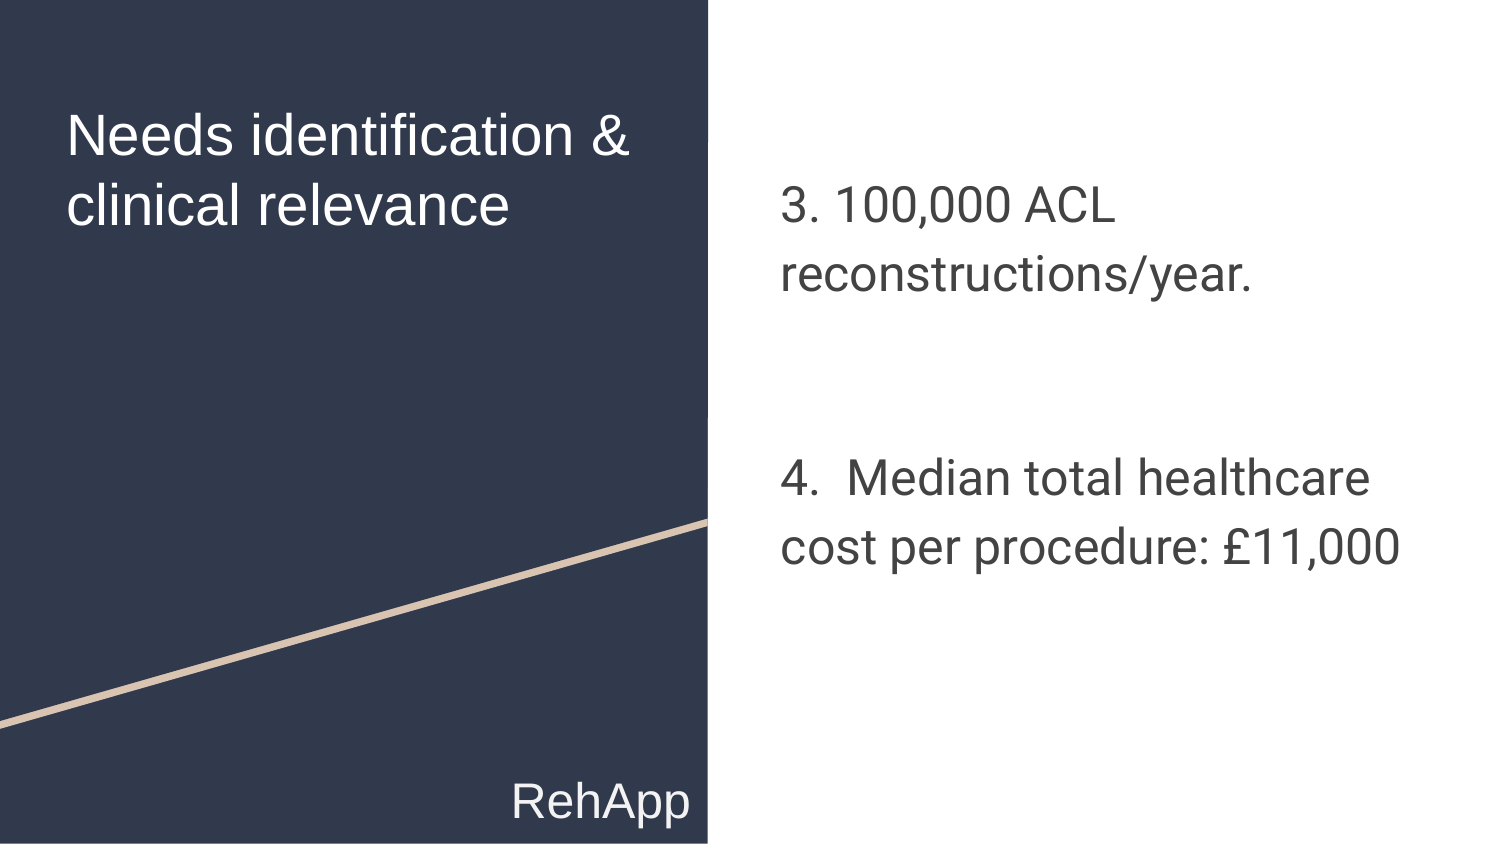

# Needs identification & clinical relevance
3. 100,000 ACL reconstructions/year.

4.  Median total healthcare cost per procedure: £11,000

RehApp